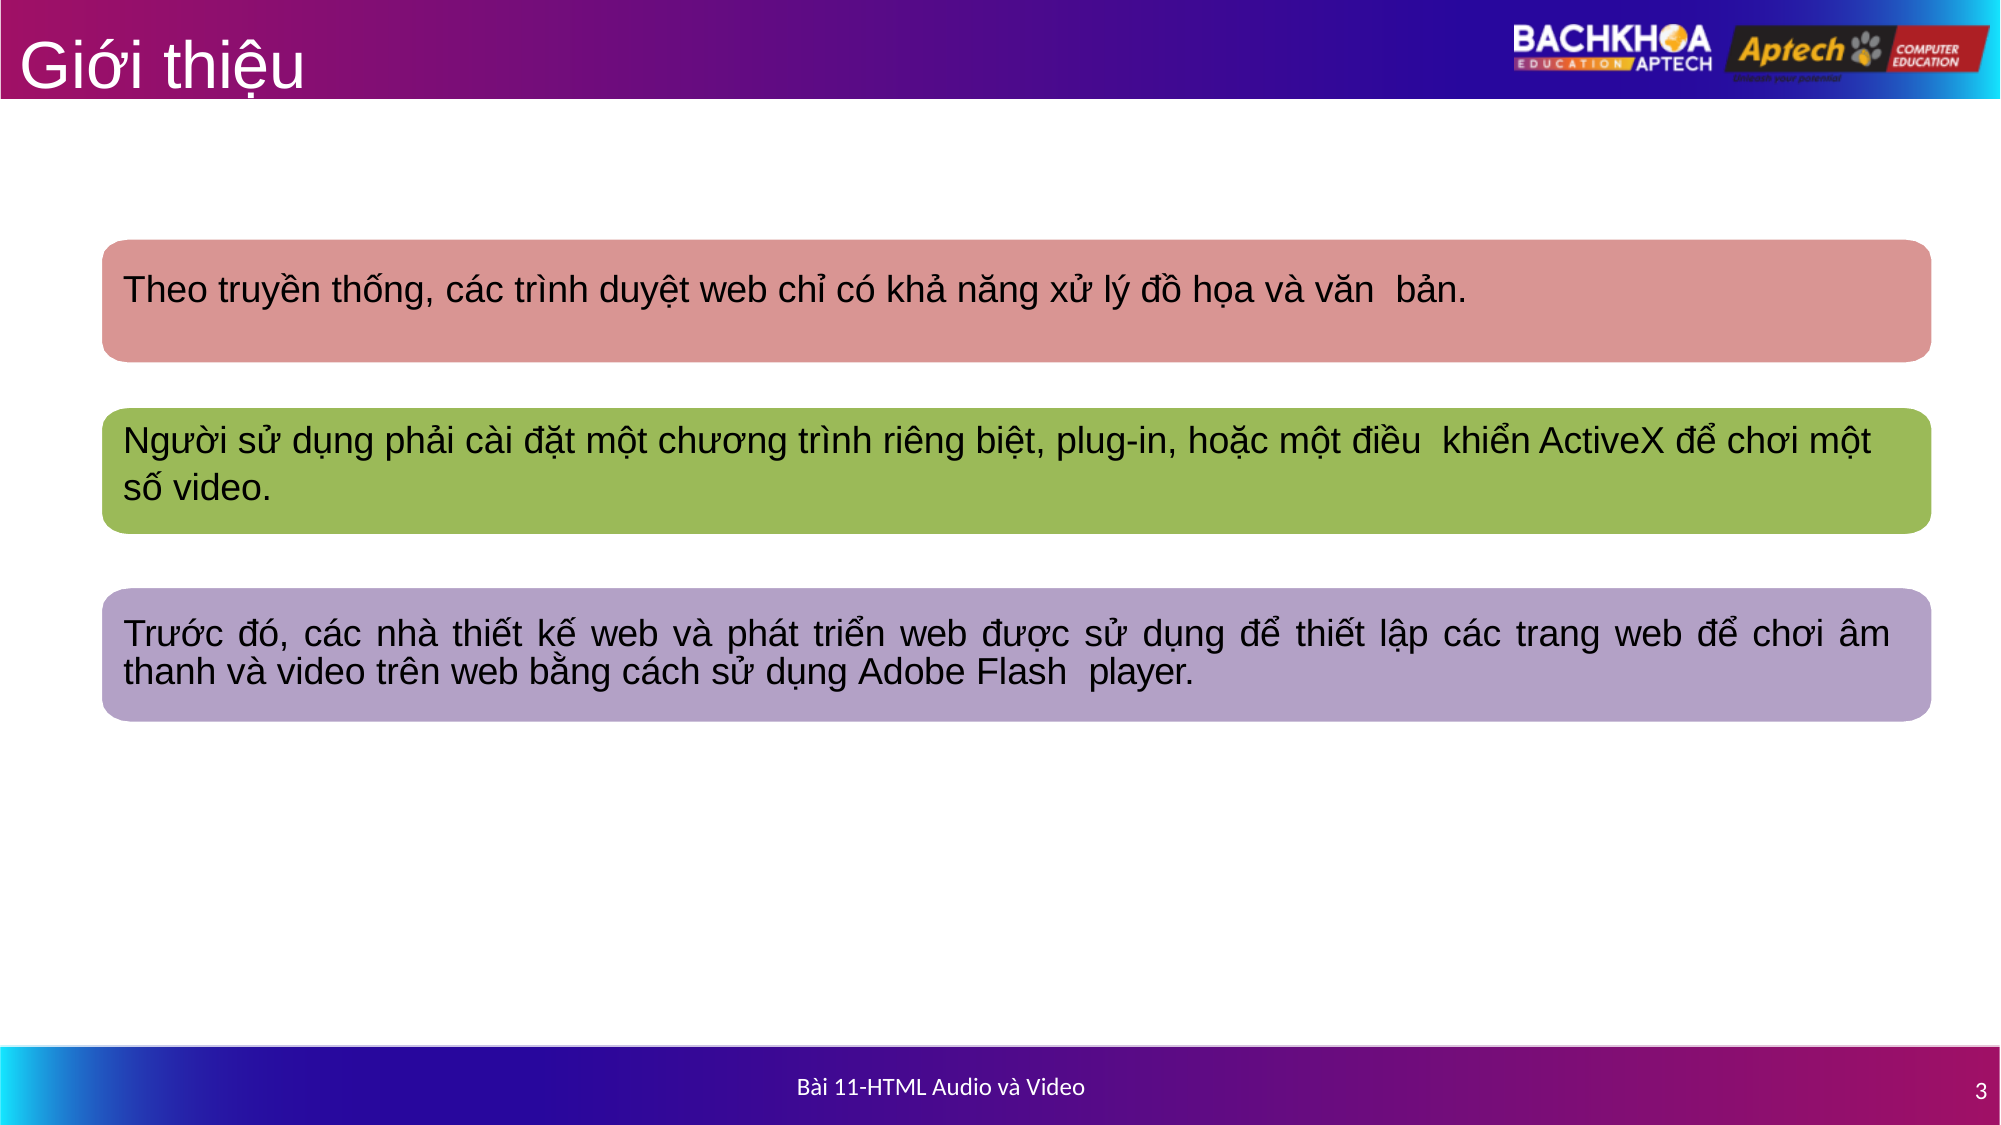

# Giới thiệu

Theo truyền thống, các trình duyệt web chỉ có khả năng xử lý đồ họa và văn  bản.

Người sử dụng phải cài đặt một chương trình riêng biệt, plug-in, hoặc một điều  khiển ActiveX để chơi một số video.

Trước đó, các nhà thiết kế web và phát triển web được sử dụng để thiết lập các trang web để chơi âm thanh và video trên web bằng cách sử dụng Adobe Flash  player.

Bài 11-HTML Audio và Video
3